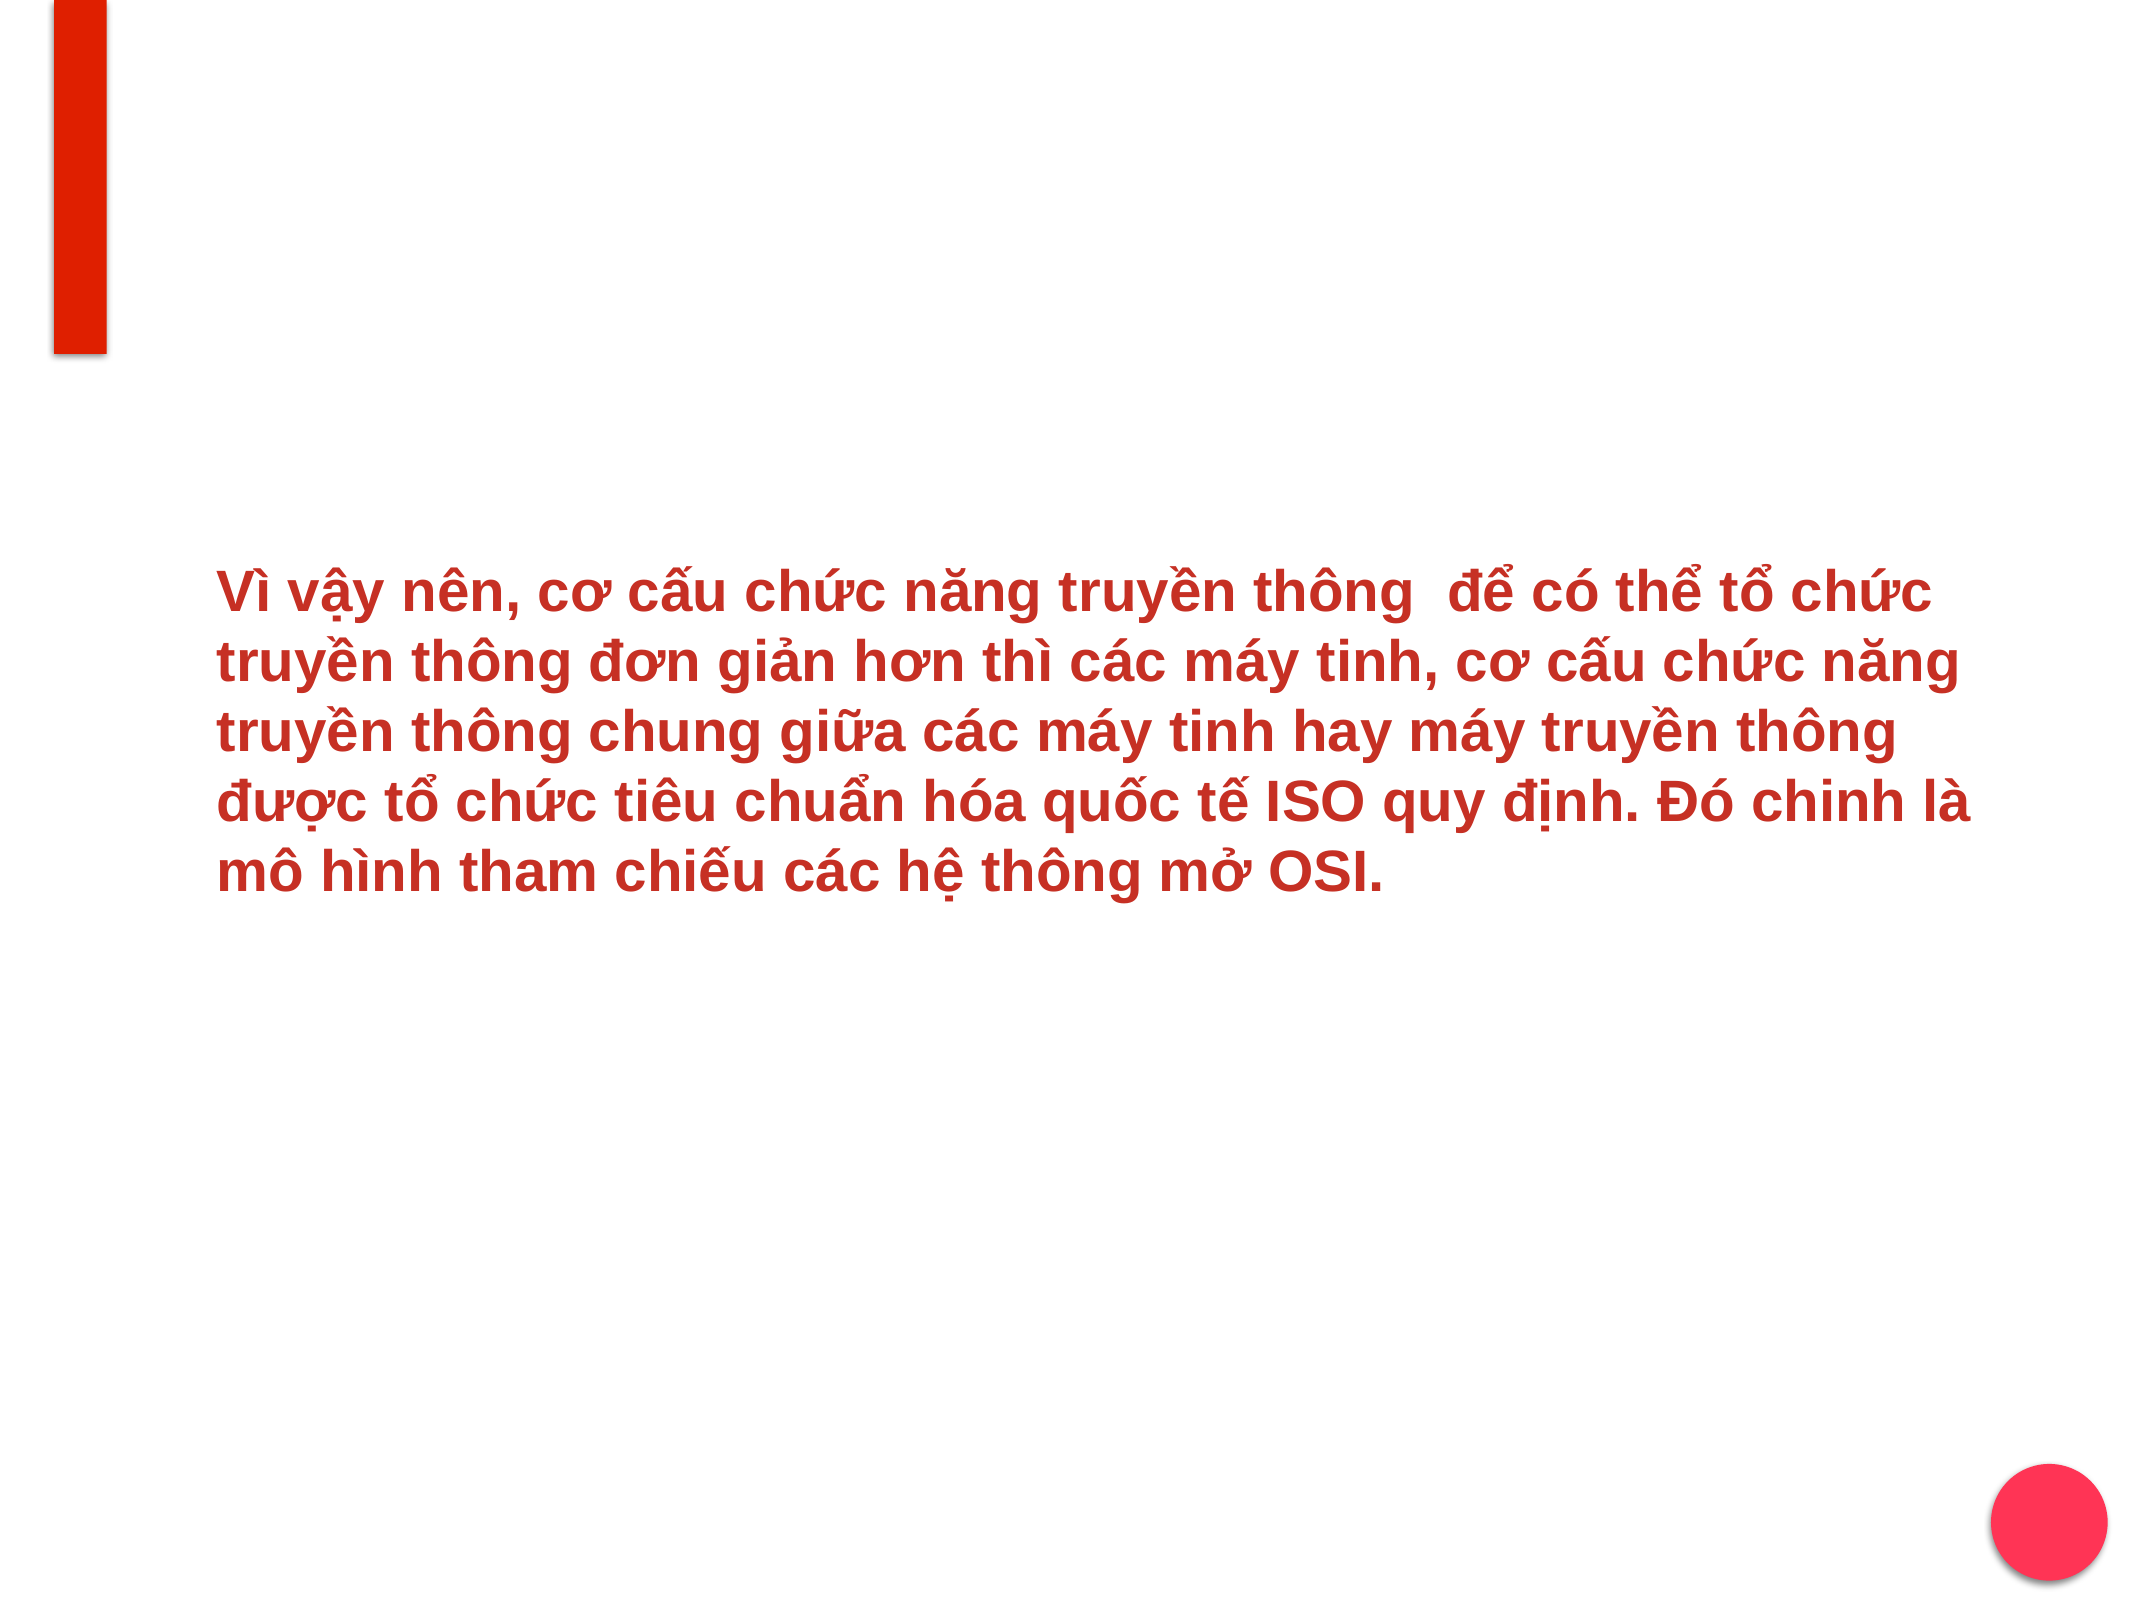

# Vì vậy nên, cơ cấu chức năng truyền thông  để có thể tổ chức truyền thông đơn giản hơn thì các máy tinh, cơ cấu chức năng truyền thông chung giữa các máy tinh hay máy truyền thông được tổ chức tiêu chuẩn hóa quốc tế ISO quy định. Đó chinh là mô hình tham chiếu các hệ thông mở OSI.